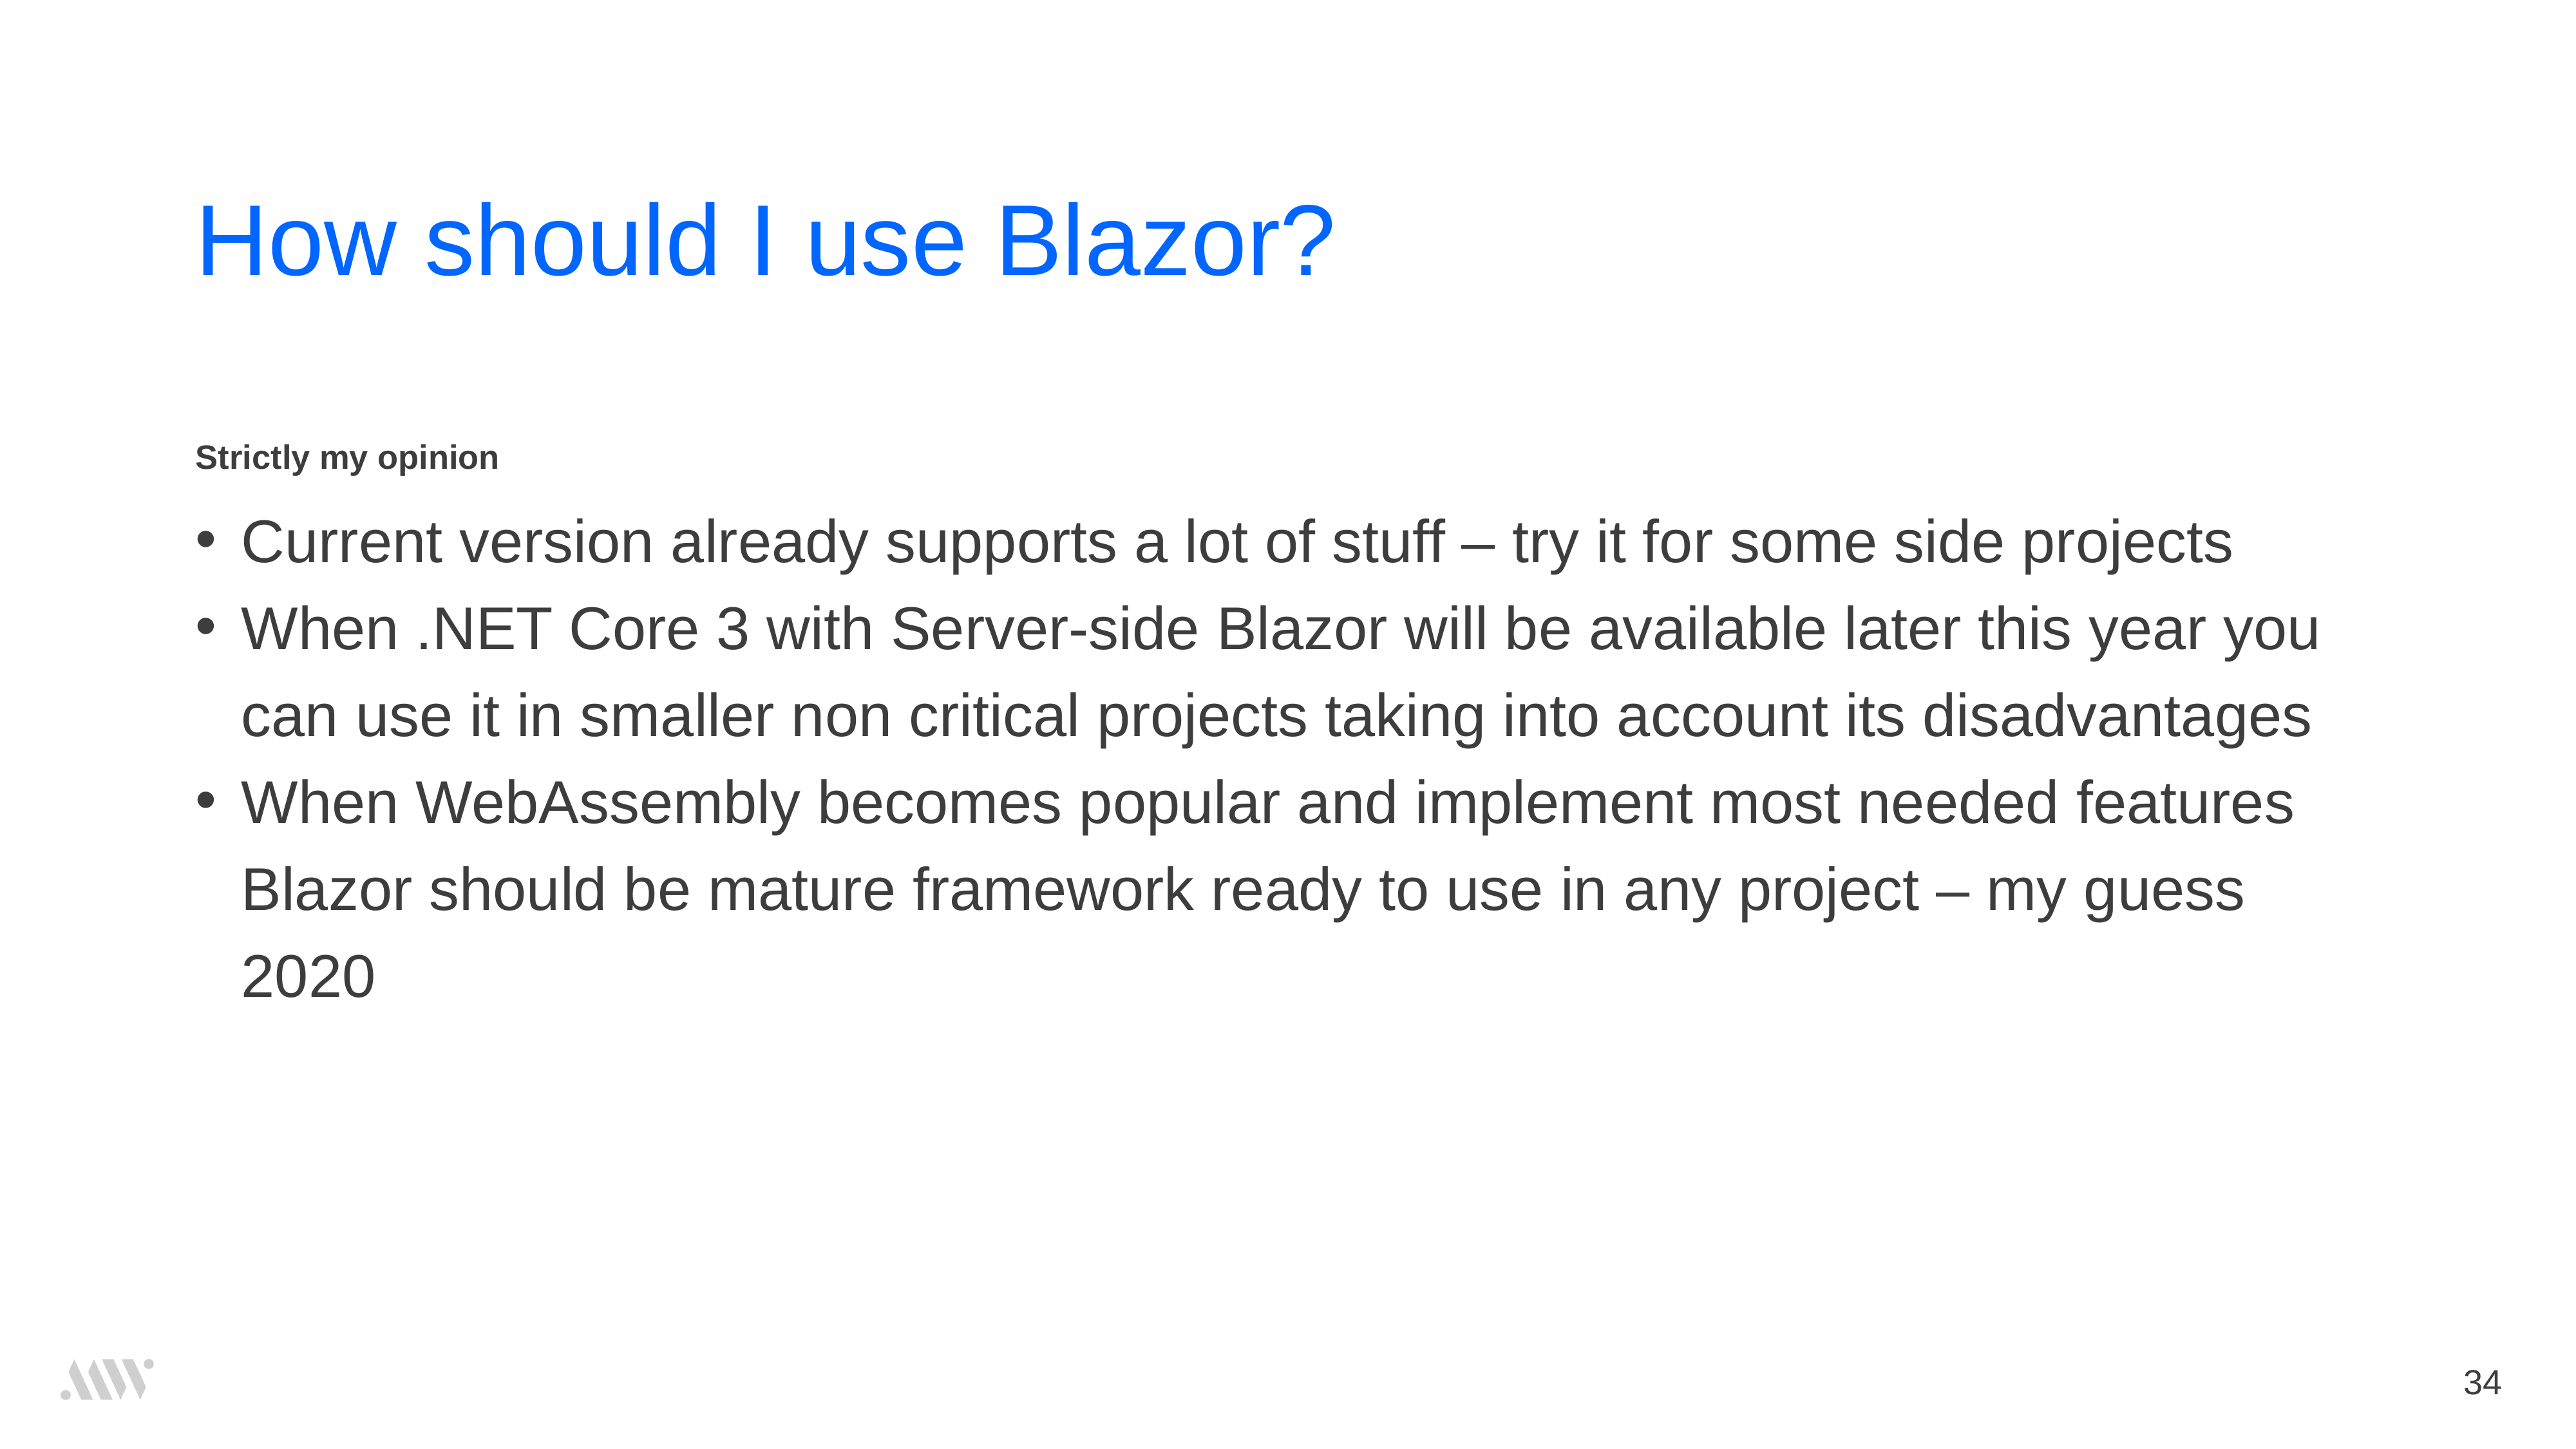

# How should I use Blazor?
Strictly my opinion
Current version already supports a lot of stuff – try it for some side projects
When .NET Core 3 with Server-side Blazor will be available later this year you can use it in smaller non critical projects taking into account its disadvantages
When WebAssembly becomes popular and implement most needed features Blazor should be mature framework ready to use in any project – my guess 2020
34